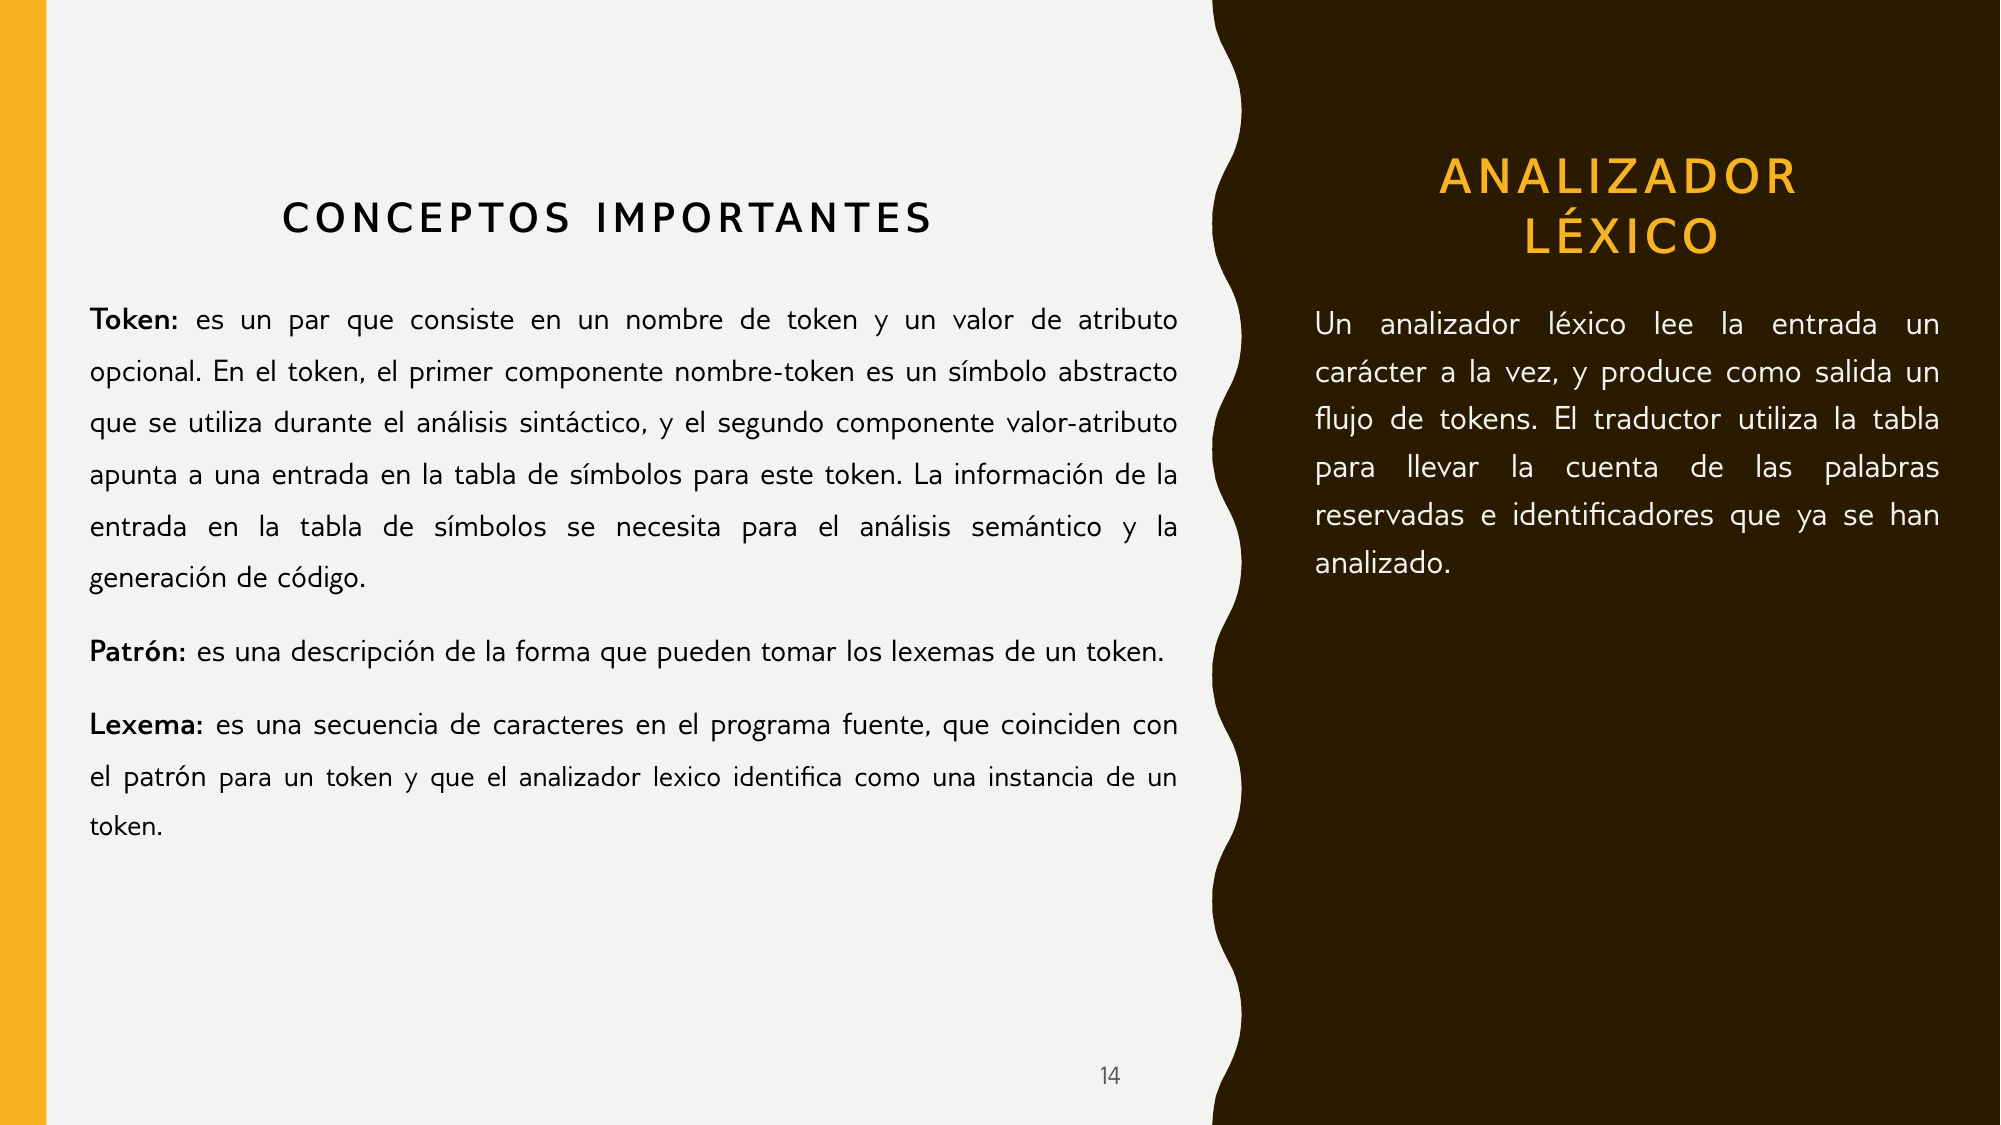

# Analizador léxico
CONCEPTOS IMPORTANTES

Token: es un par que consiste en un nombre de token y un valor de atributo opcional. En el token, el primer componente nombre-token es un símbolo abstracto que se utiliza durante el análisis sintáctico, y el segundo componente valor-atributo apunta a una entrada en la tabla de símbolos para este token. La información de la entrada en la tabla de símbolos se necesita para el análisis semántico y la generación de código.
Patrón: es una descripción de la forma que pueden tomar los lexemas de un token.
Lexema: es una secuencia de caracteres en el programa fuente, que coinciden con el patrón para un token y que el analizador lexico identifica como una instancia de un token.

Un analizador léxico lee la entrada un carácter a la vez, y produce como salida un flujo de tokens. El traductor utiliza la tabla para llevar la cuenta de las palabras reservadas e identificadores que ya se han analizado.
14